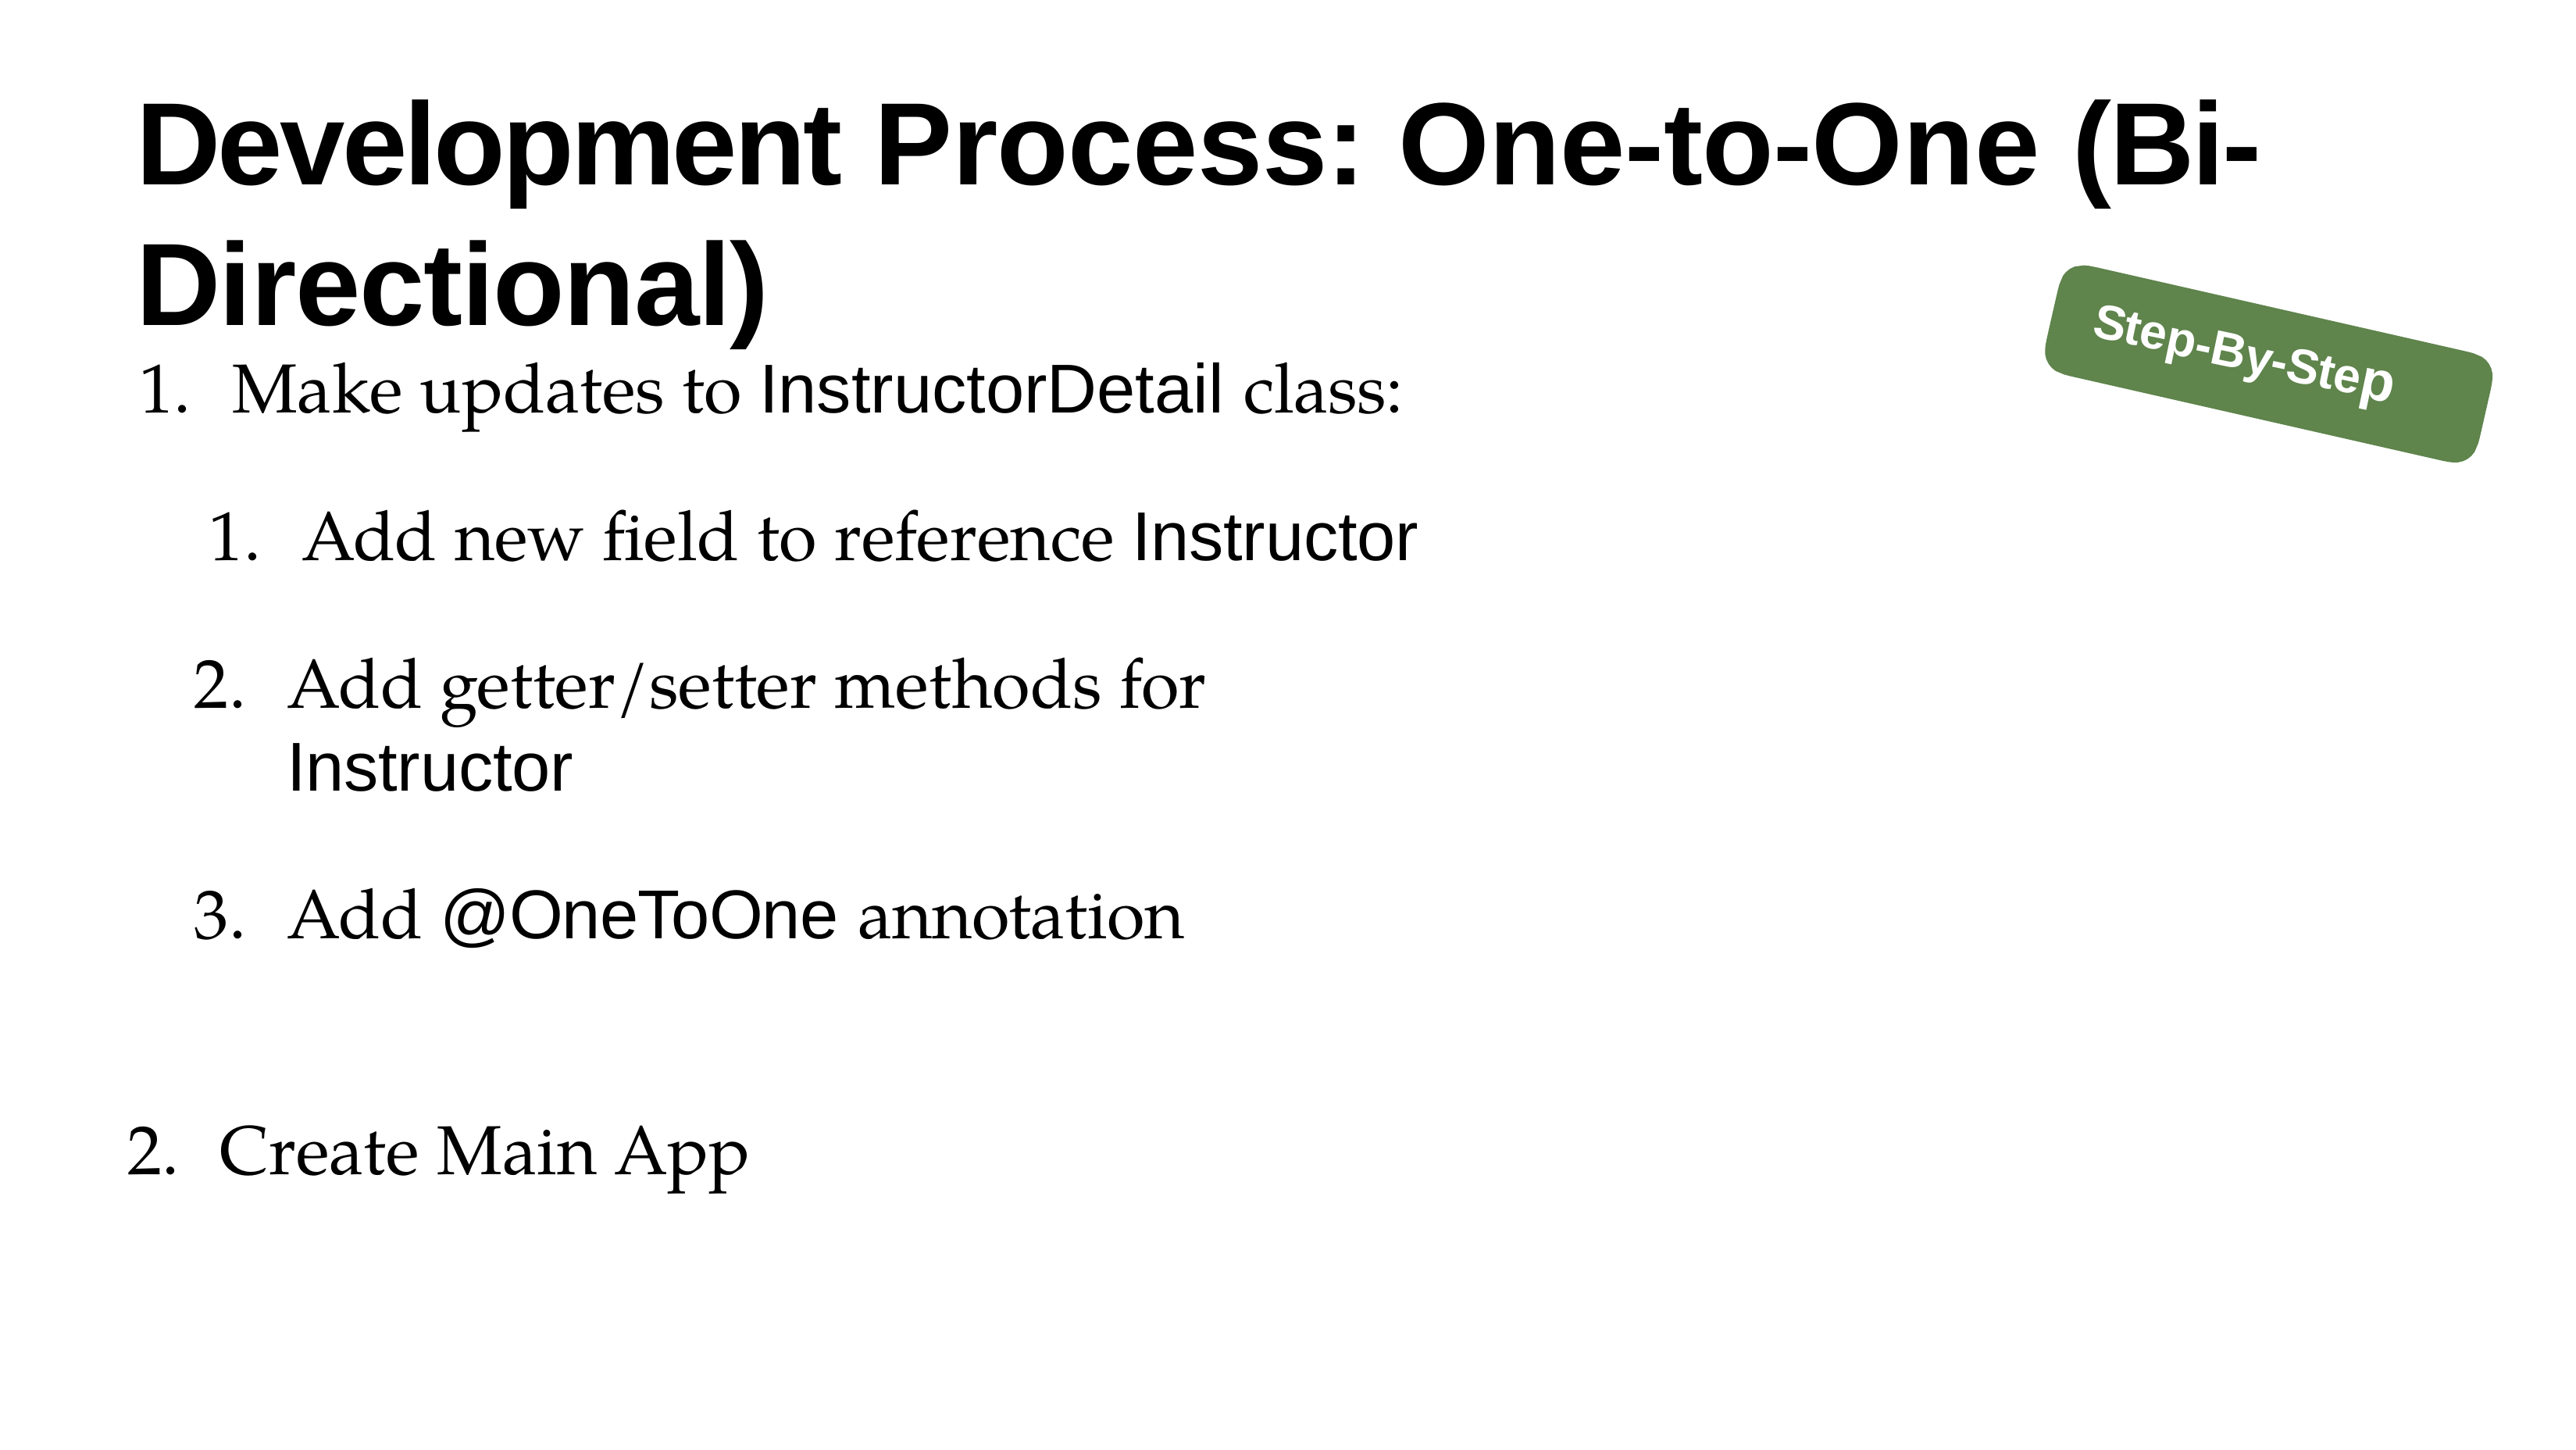

# Development Process: One-to-One (Bi-Directional)

Step-By-Step
Make updates to InstructorDetail class:
Add new field to reference Instructor
Add getter/setter methods for Instructor
Add @OneToOne annotation

Create Main App